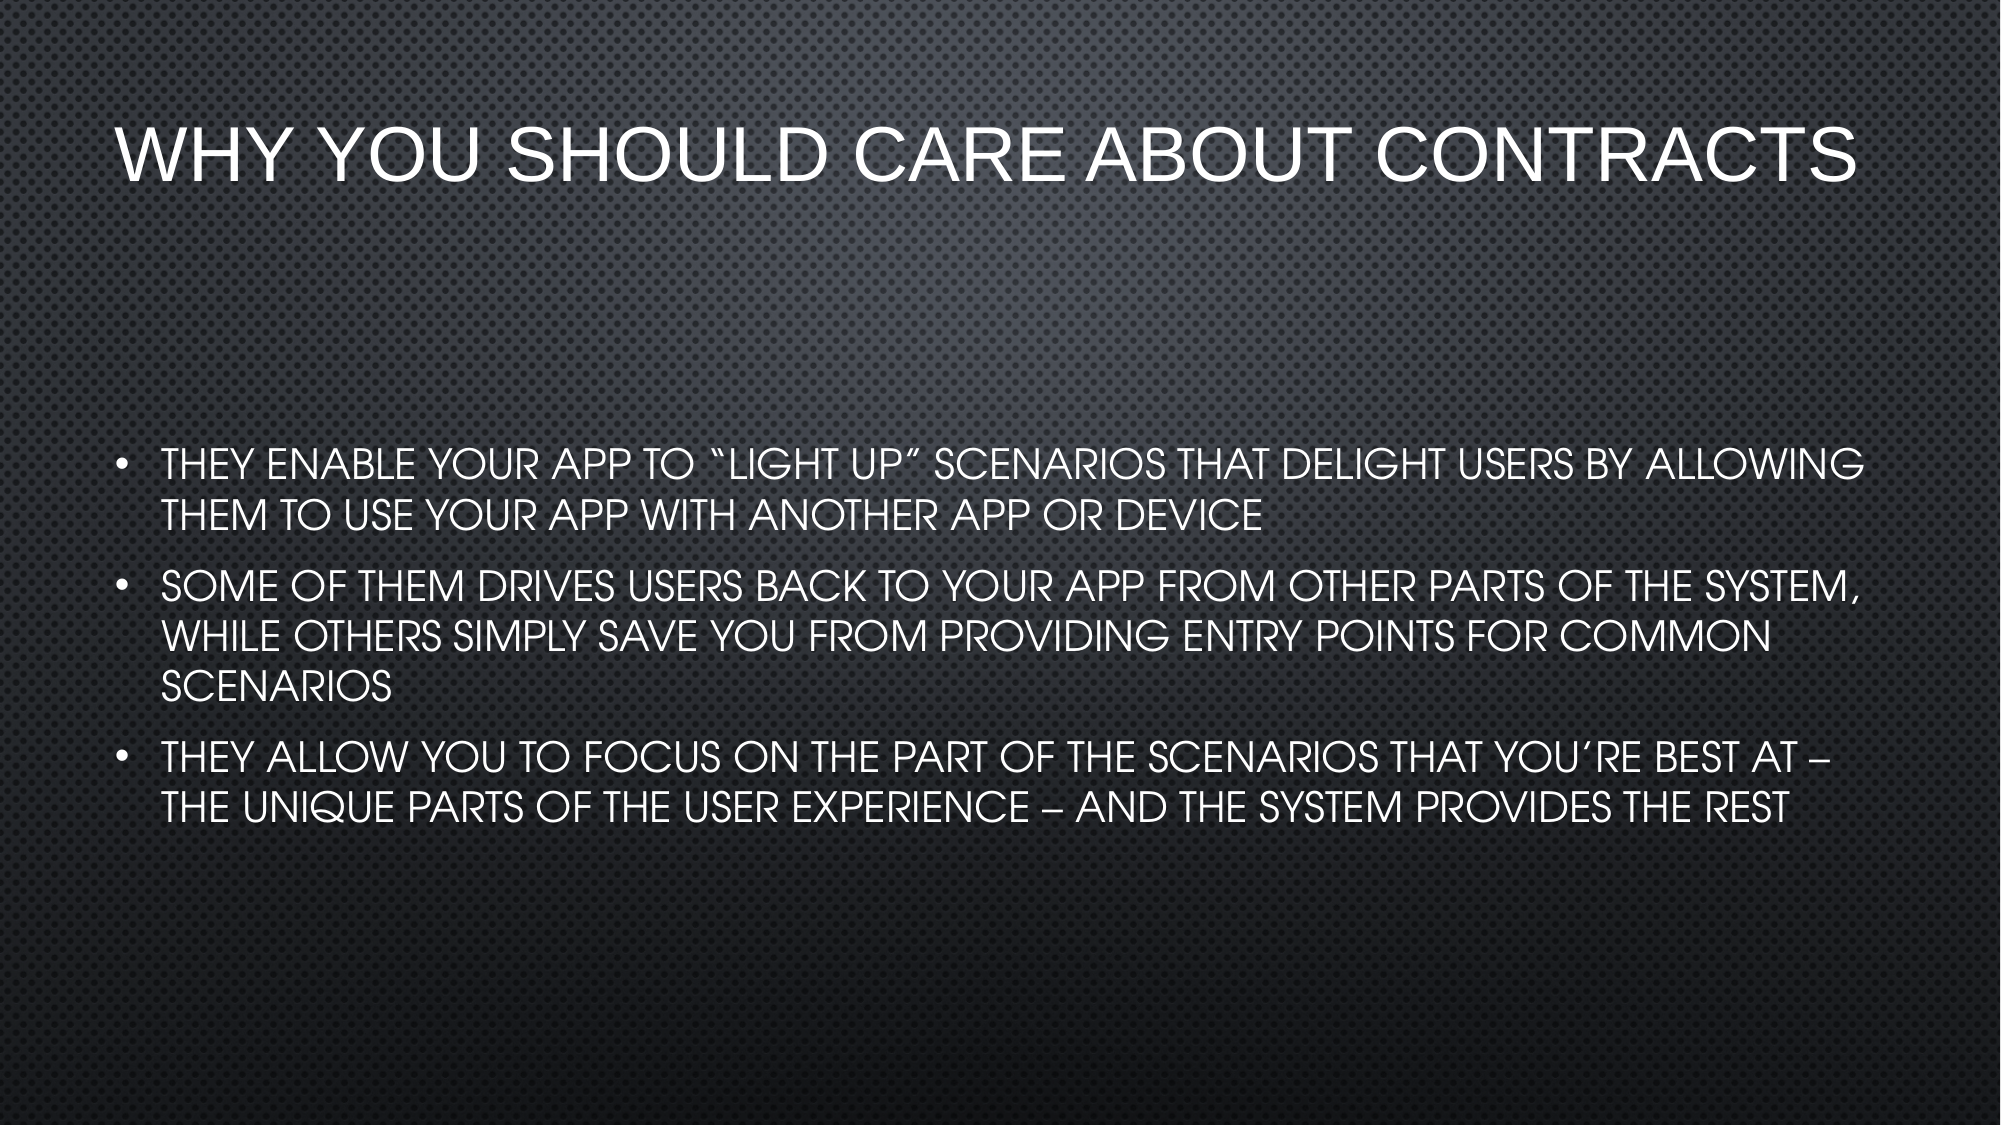

# Why you should care about Contracts
They enable your app to “light up” scenarios that delight users by allowing them to use your app with another app or device
Some of them drives users back to your app from other parts of the system, while others simply save you from providing entry points for common scenarios
They allow you to focus on the part of the scenarios that you’re best at – the unique parts of the user experience – and the system provides the rest